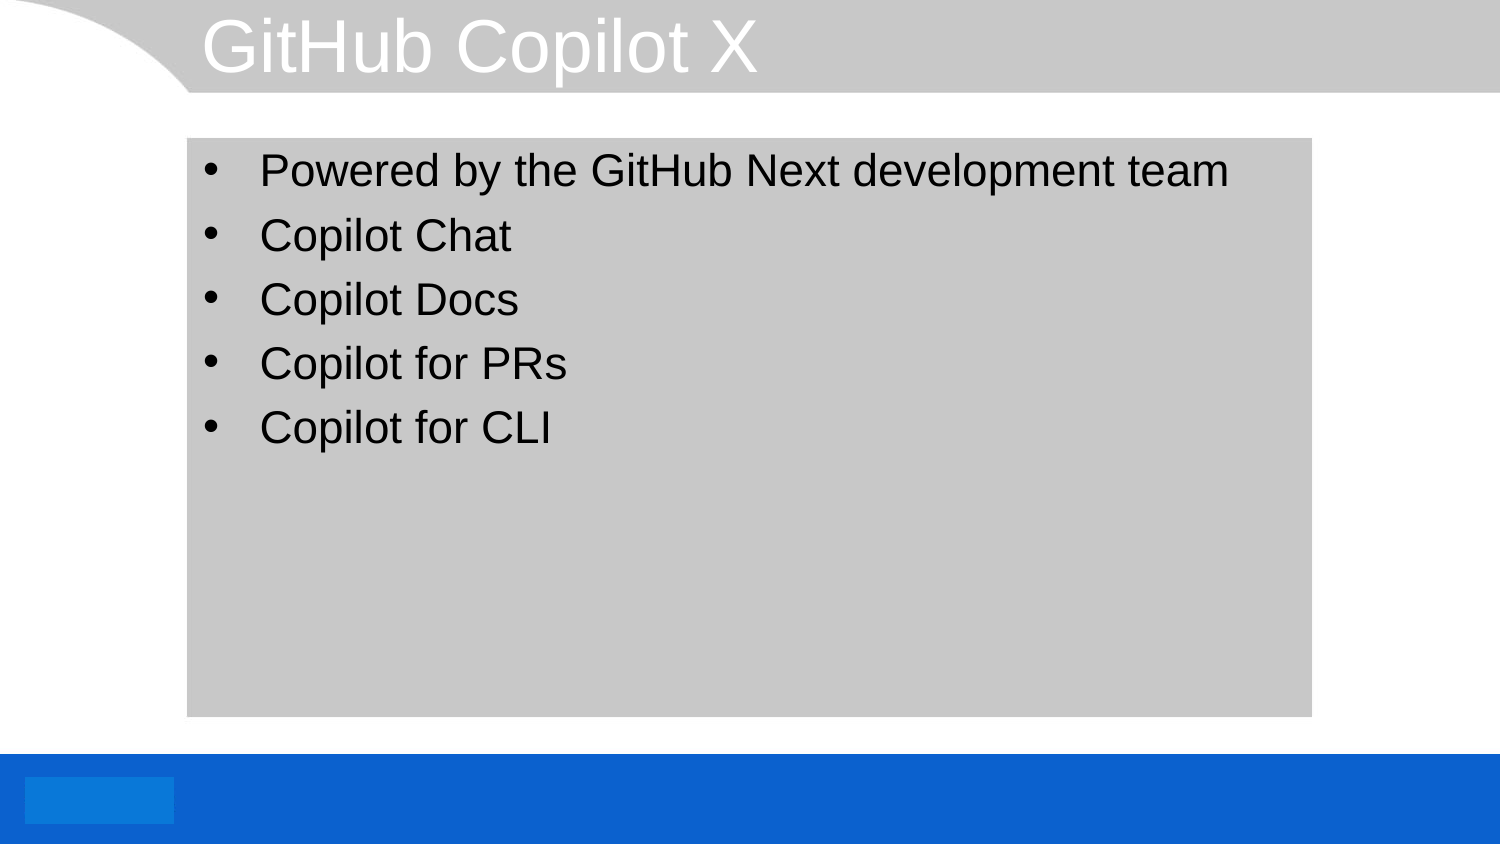

# GitHub Copilot X
Powered by the GitHub Next development team
Copilot Chat
Copilot Docs
Copilot for PRs
Copilot for CLI